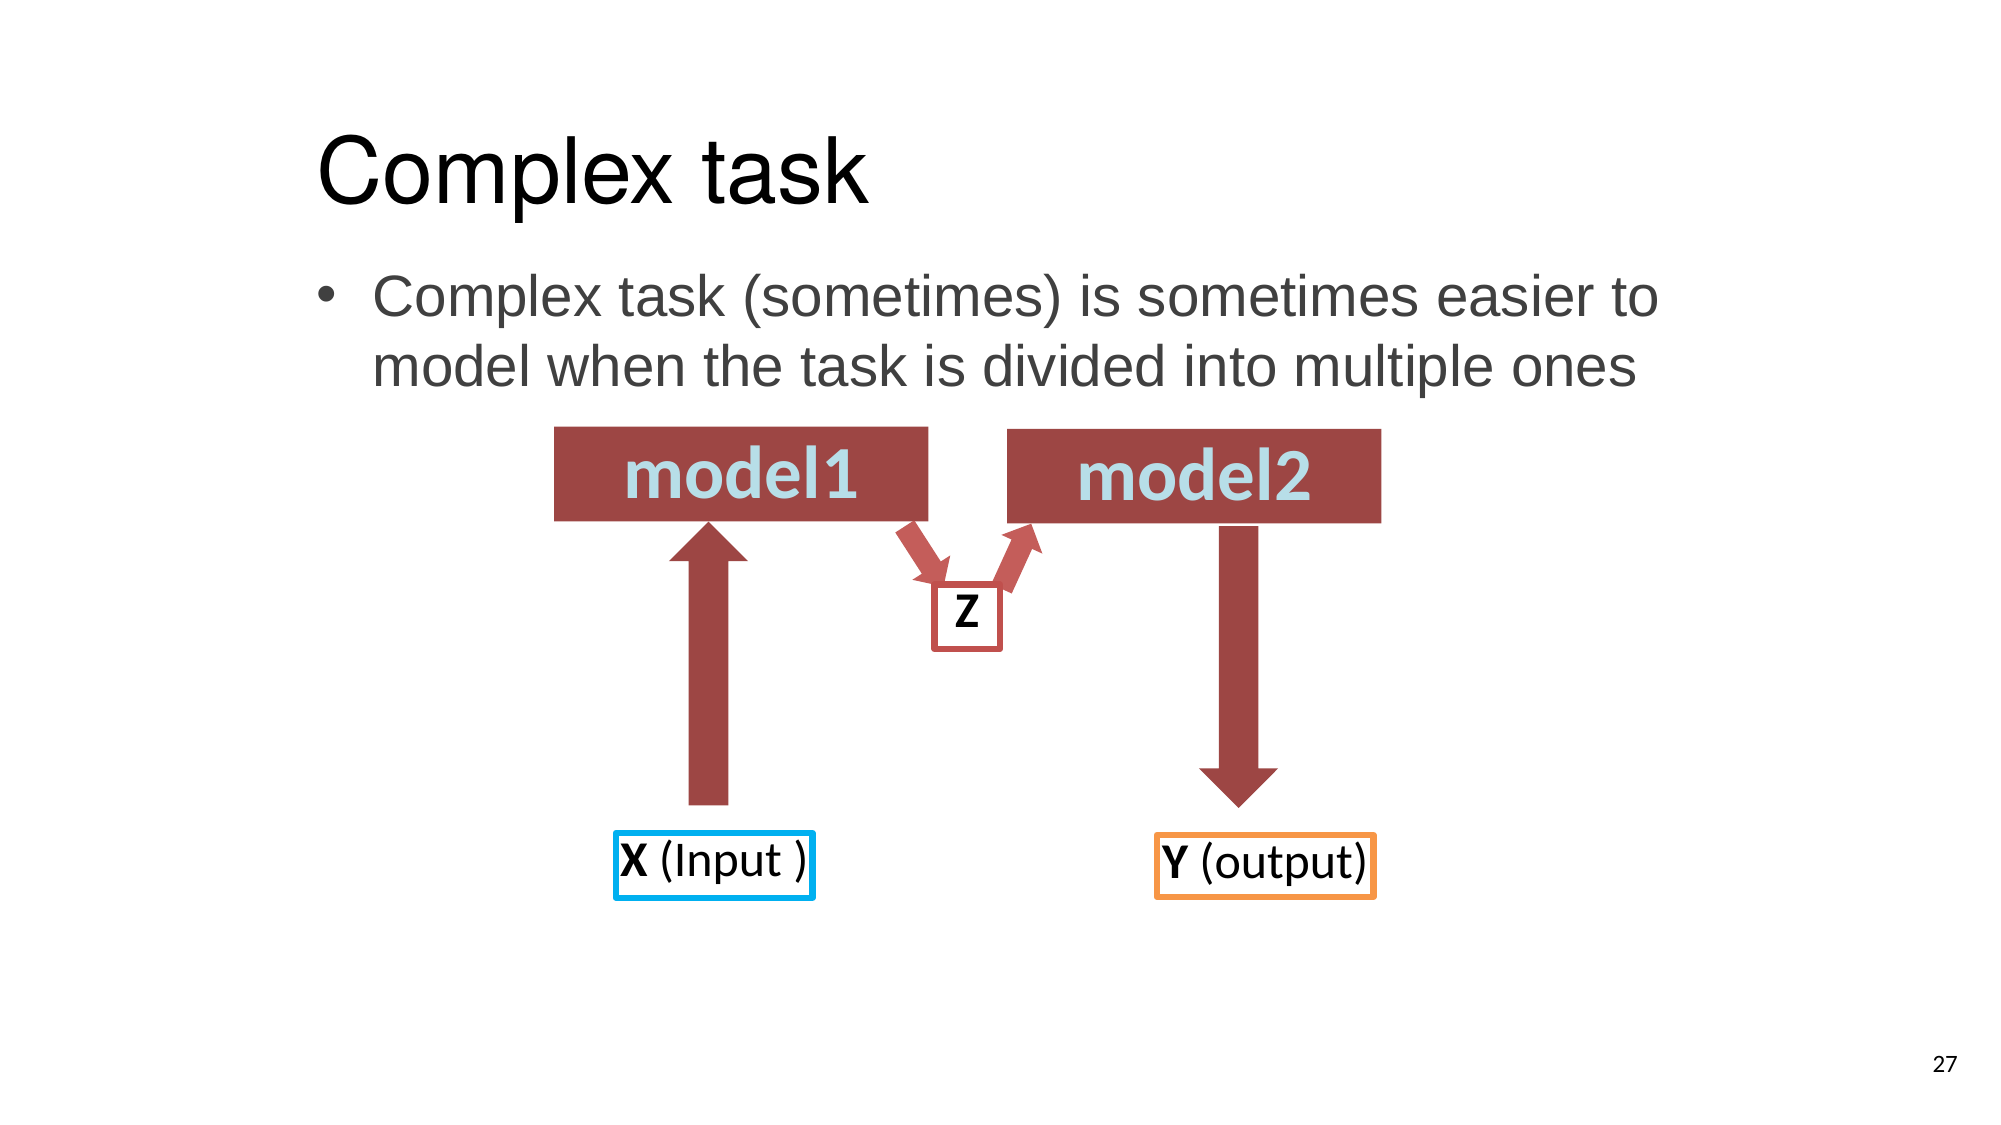

# Complex task
Complex task (sometimes) is sometimes easier to model when the task is divided into multiple ones
model1
model2

Z

X (Input )
Y (output)
27